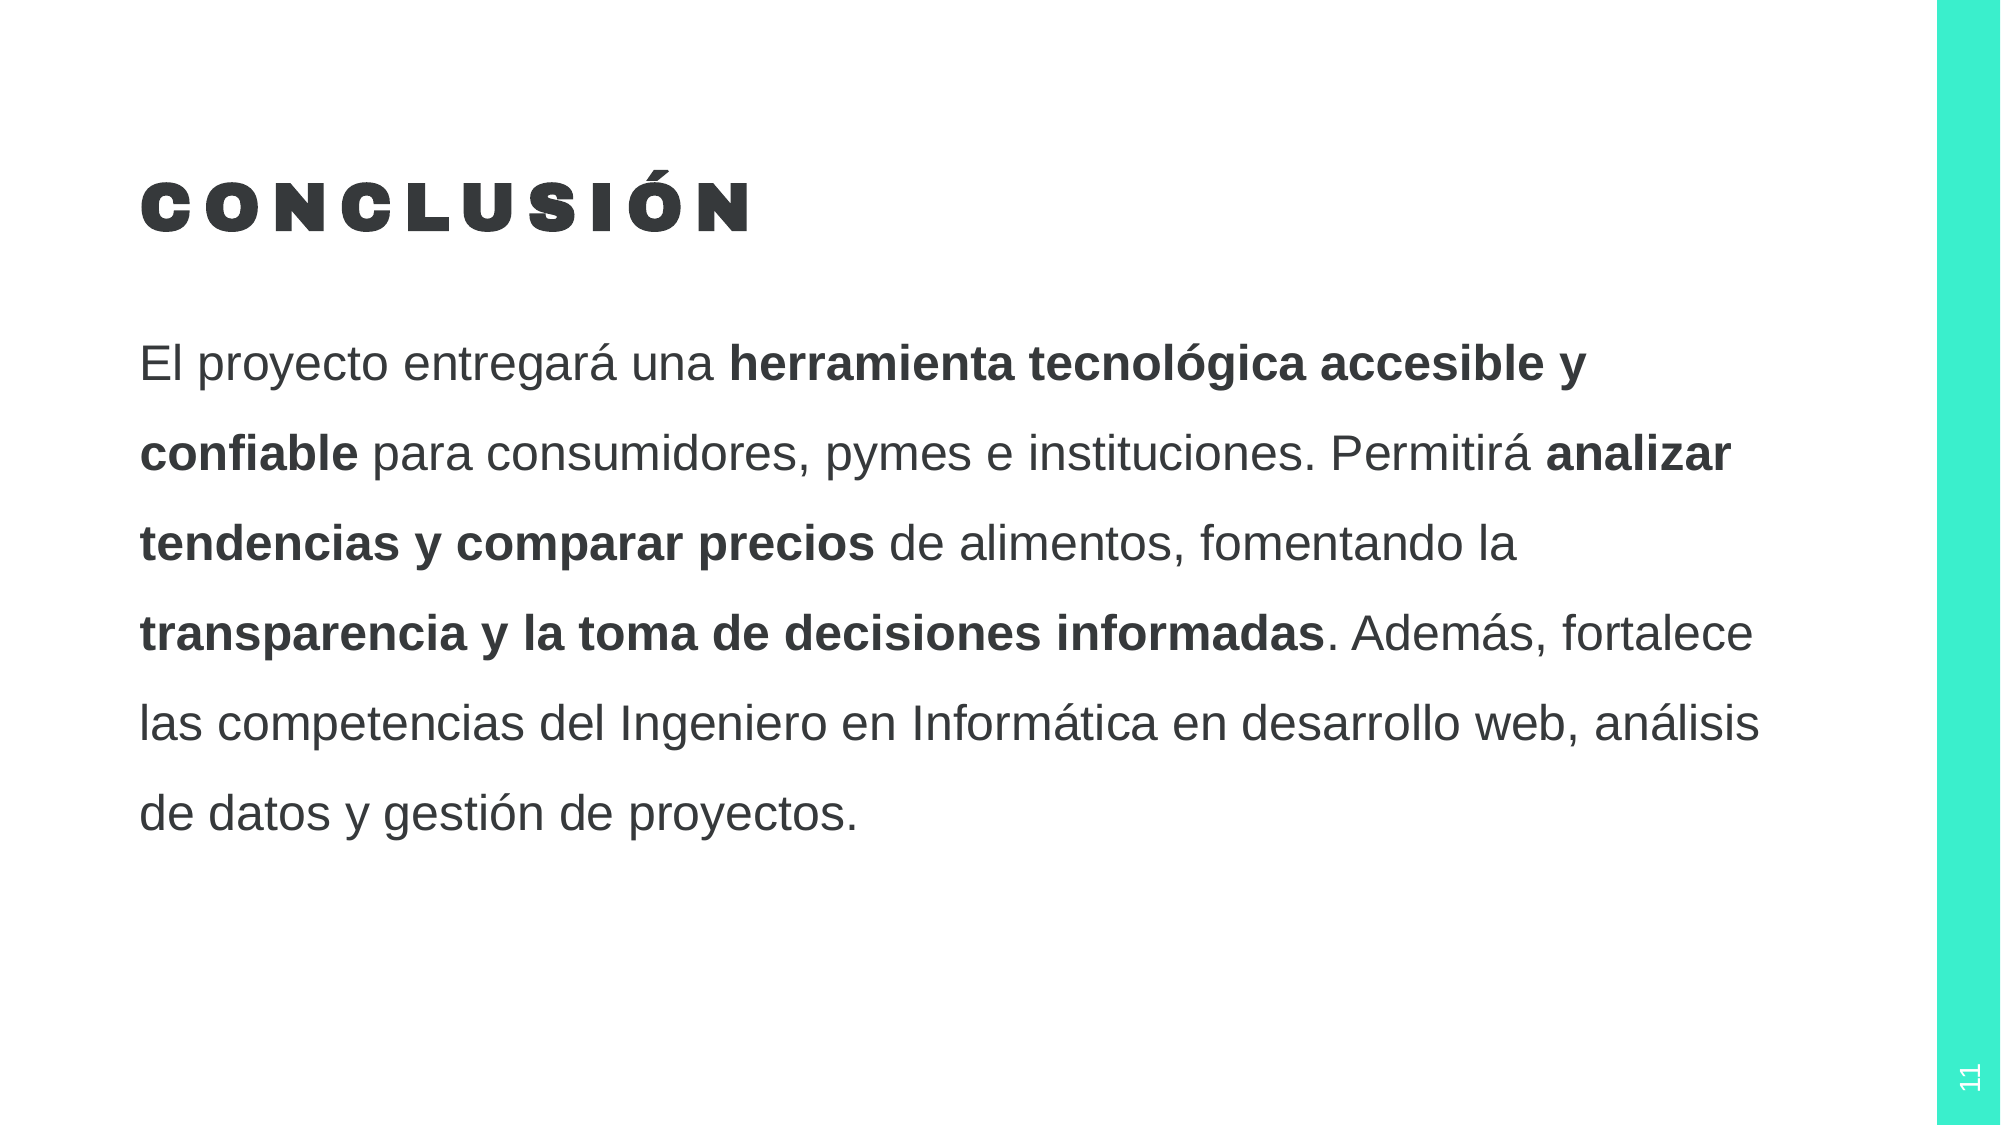

# Conclusión
El proyecto entregará una herramienta tecnológica accesible y confiable para consumidores, pymes e instituciones. Permitirá analizar tendencias y comparar precios de alimentos, fomentando la transparencia y la toma de decisiones informadas. Además, fortalece las competencias del Ingeniero en Informática en desarrollo web, análisis de datos y gestión de proyectos.
11